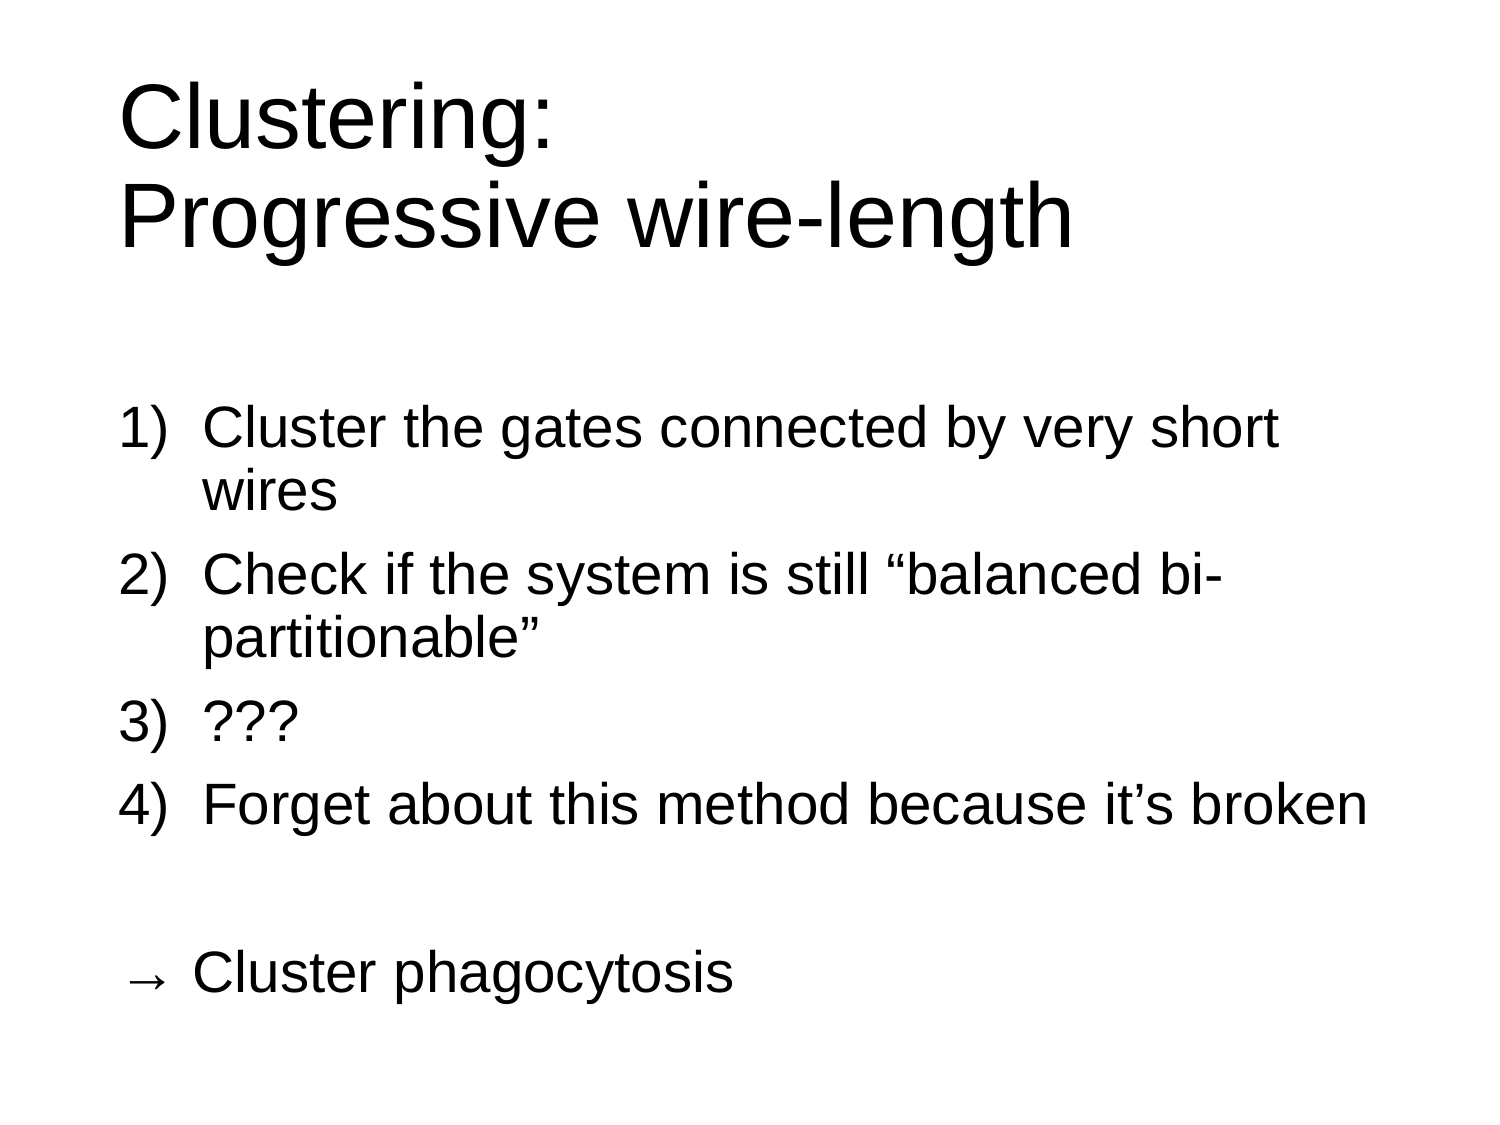

# Clustering: Progressive wire-length

Cluster the gates connected by very short wires
Check if the system is still “balanced bi-partitionable”
???
Forget about this method because it’s broken

→ Cluster phagocytosis